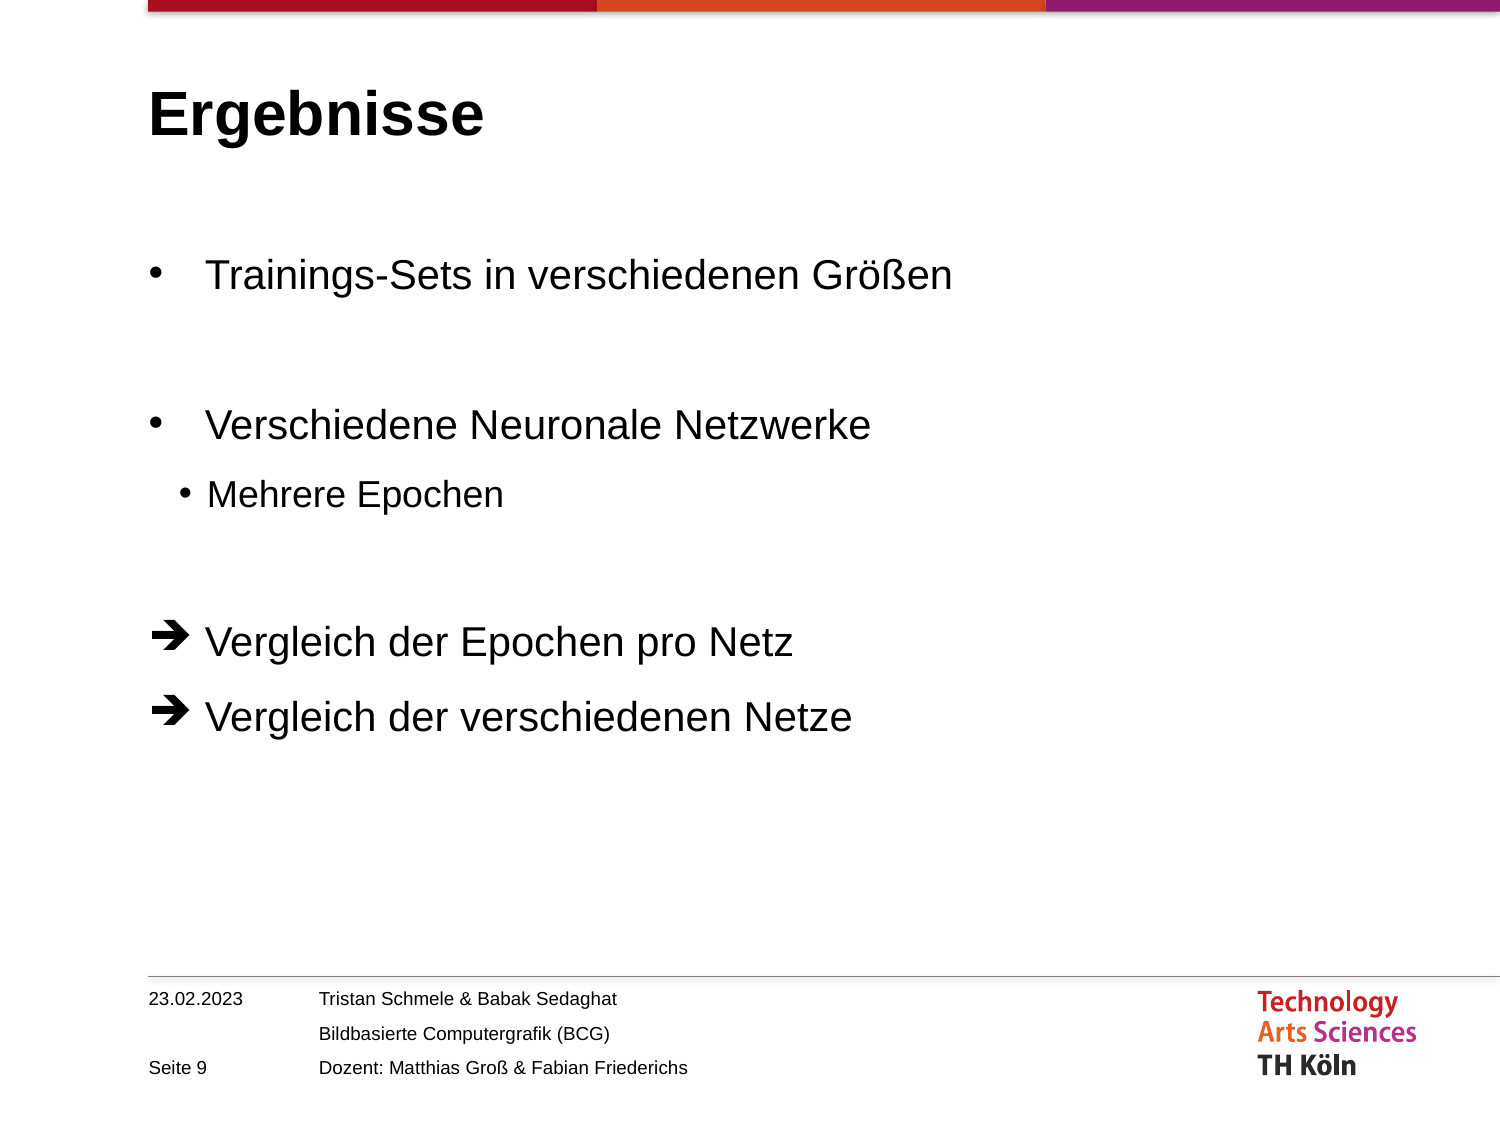

# Ergebnisse
Trainings-Sets in verschiedenen Größen

Verschiedene Neuronale Netzwerke
Mehrere Epochen

Vergleich der Epochen pro Netz
Vergleich der verschiedenen Netze
23.02.2023
Seite 9